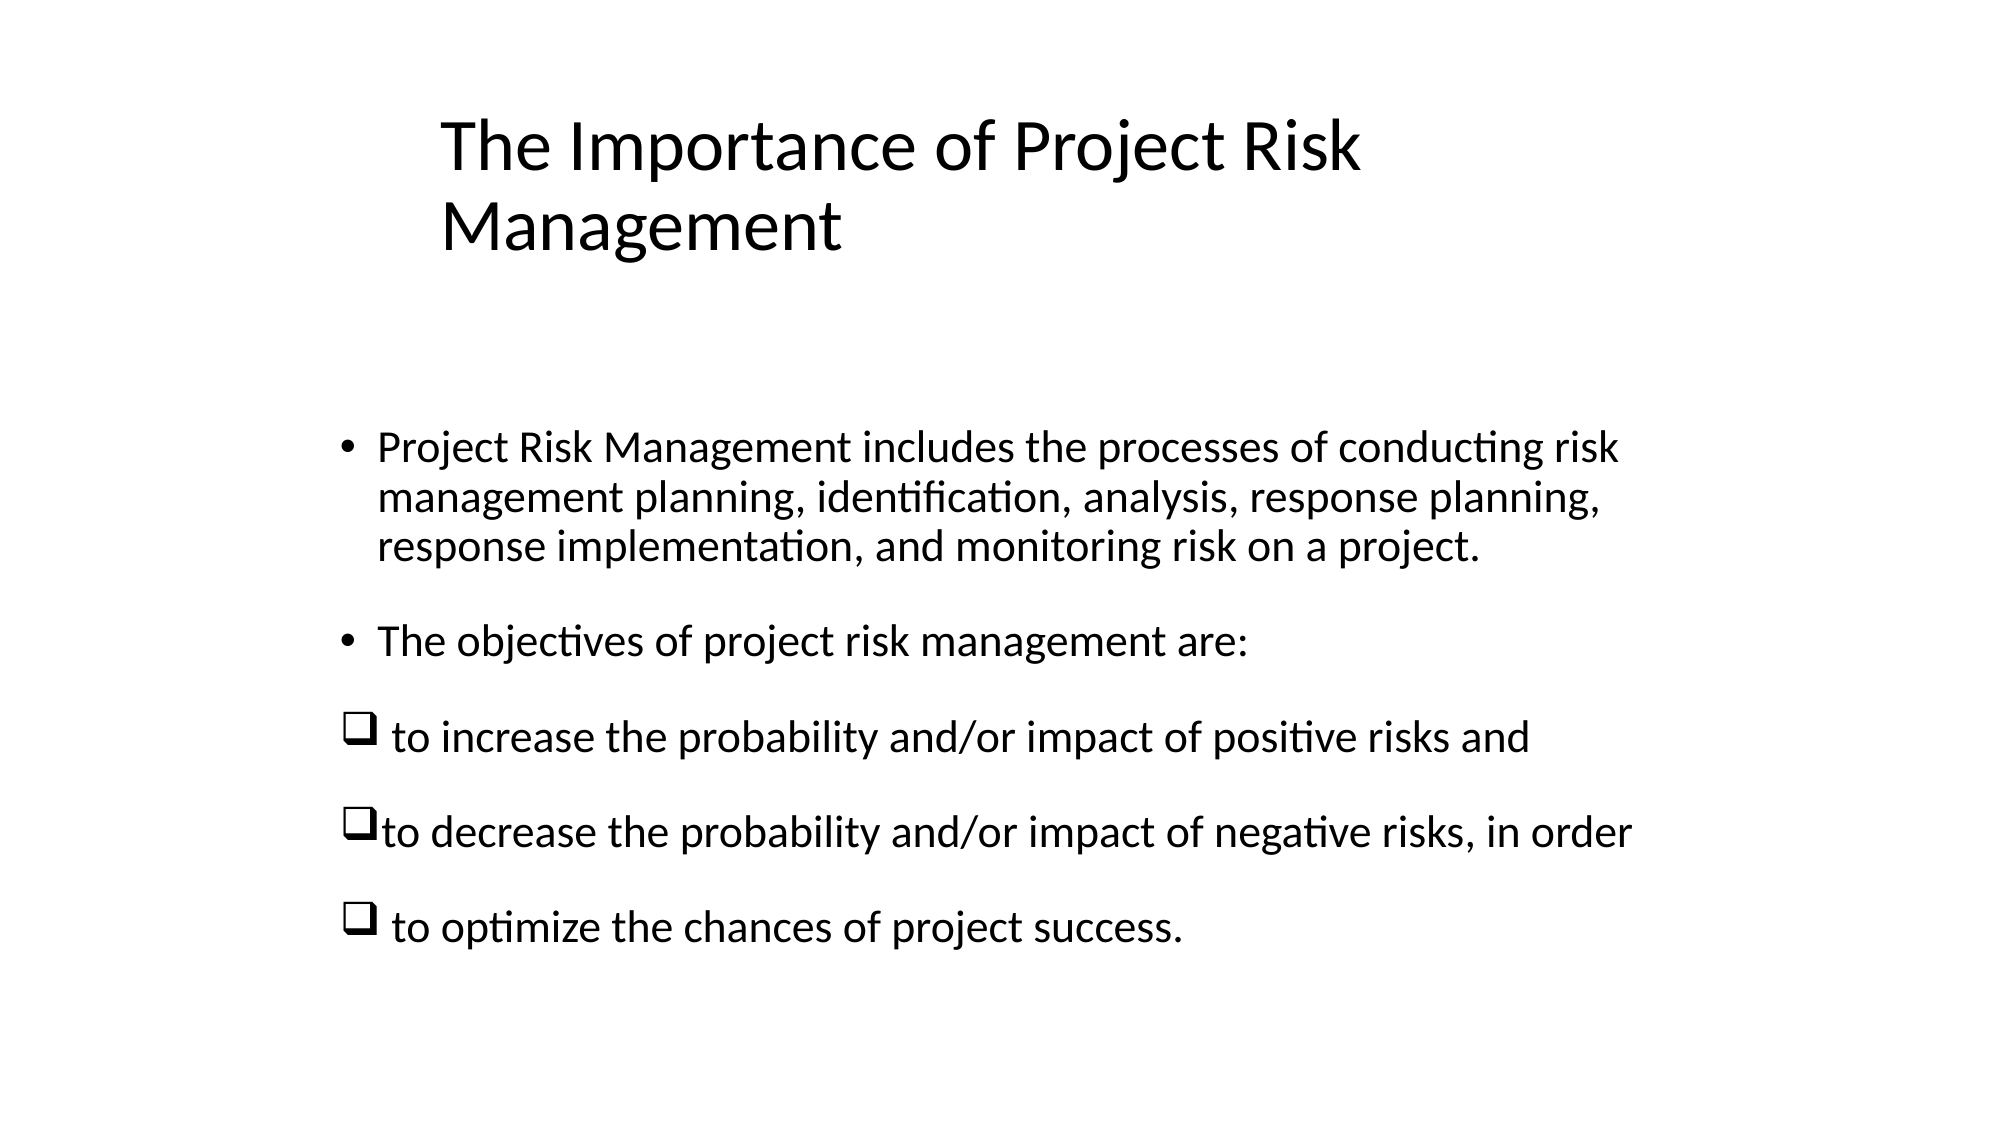

# The Importance of Project Risk Management

Project Risk Management includes the processes of conducting risk management planning, identification, analysis, response planning, response implementation, and monitoring risk on a project.
The objectives of project risk management are:
 to increase the probability and/or impact of positive risks and
to decrease the probability and/or impact of negative risks, in order
 to optimize the chances of project success.